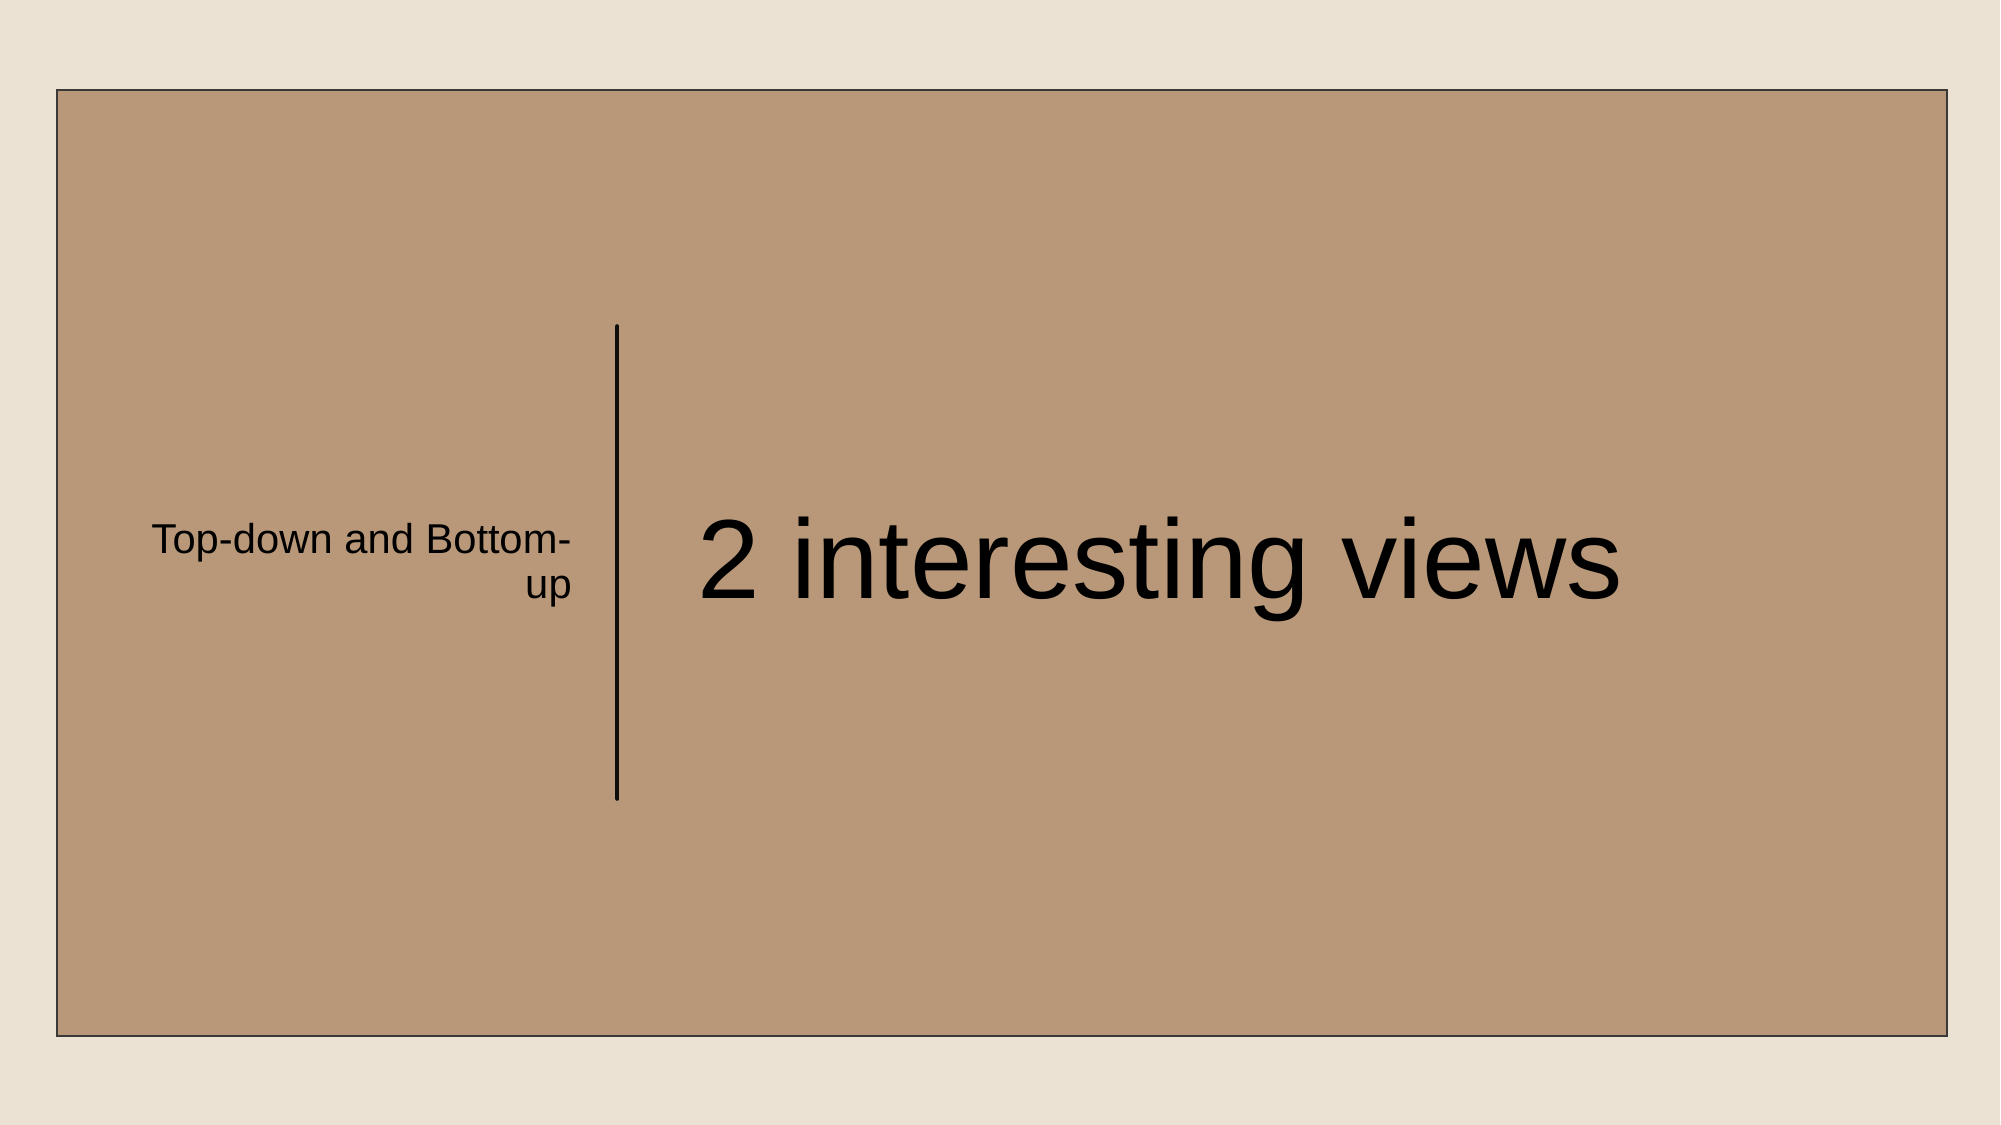

Top-down and Bottom-up
# 2 interesting views